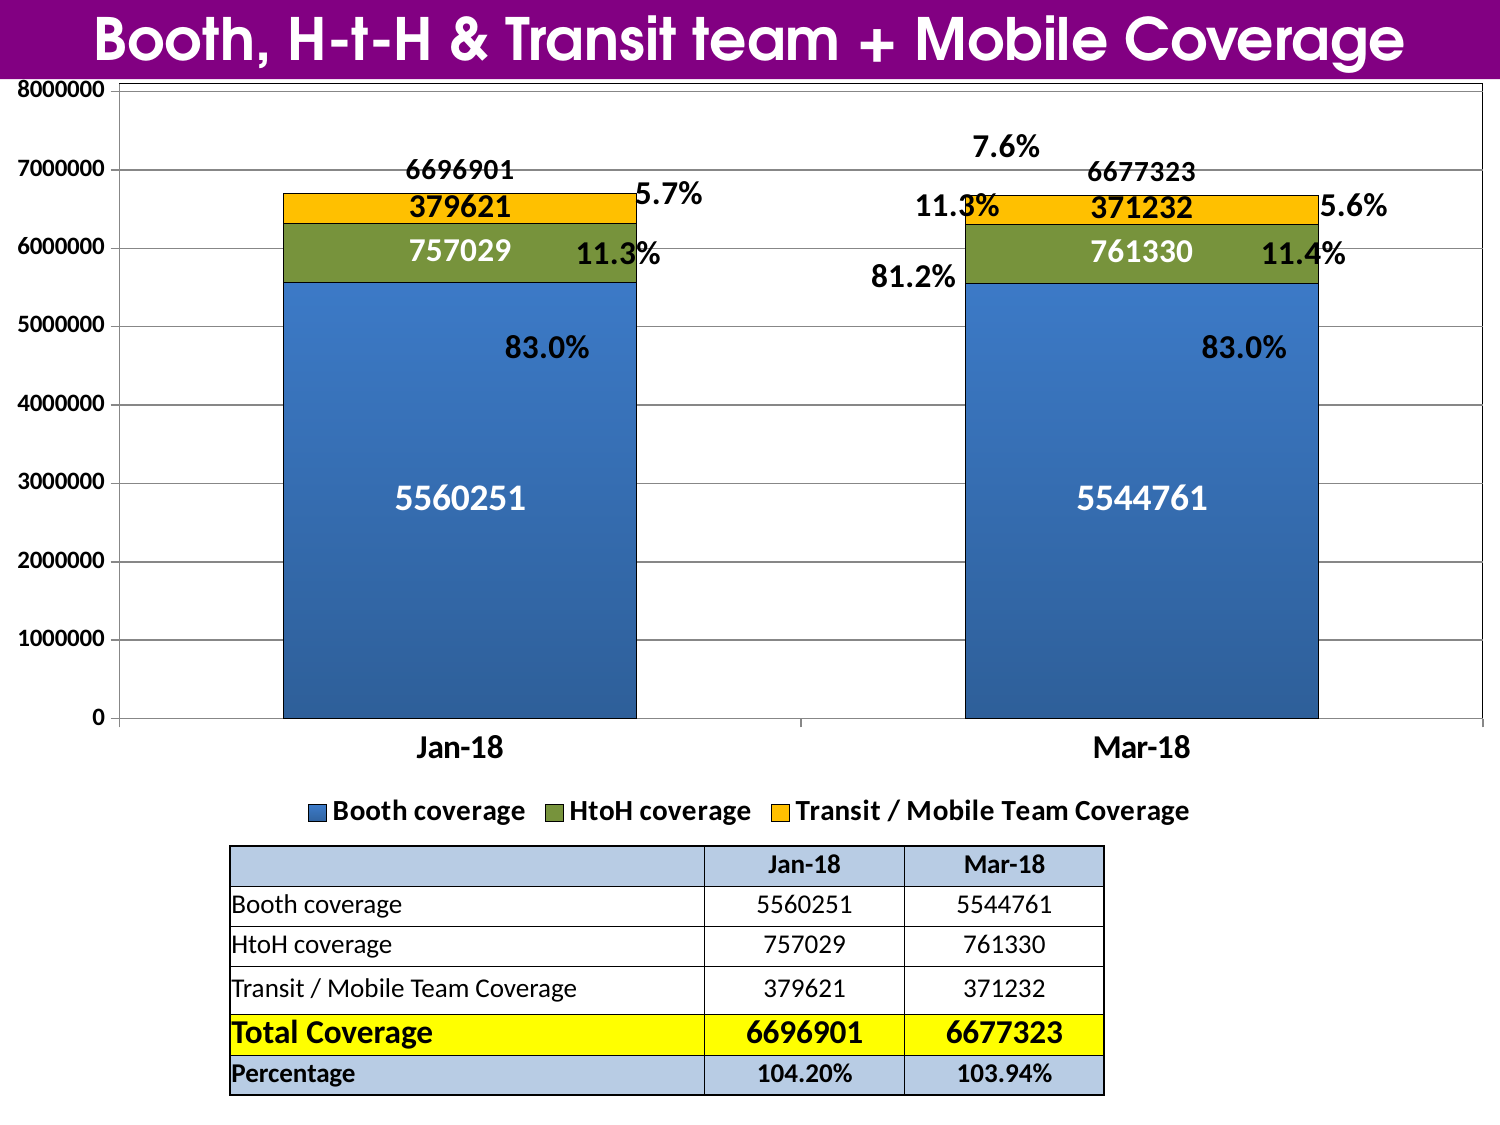

Booth, H-t-H & Transit team + Mobile Coverage

### Chart

| Category | Booth coverage | HtoH coverage | Transit / Mobile Team Coverage | Total Coverage |
|---|---|---|---|---|
| 43101 | 5560251.0 | 757029.0 | 379621.0 | 6696901.0 |
| 43160 | 5544761.0 | 761330.0 | 371232.0 | 6677323.0 |
|  | Jan-18 | Mar-18 |
| --- | --- | --- |
| Booth coverage | 5560251 | 5544761 |
| HtoH coverage | 757029 | 761330 |
| Transit / Mobile Team Coverage | 379621 | 371232 |
| Total Coverage | 6696901 | 6677323 |
| Percentage | 104.20% | 103.94% |